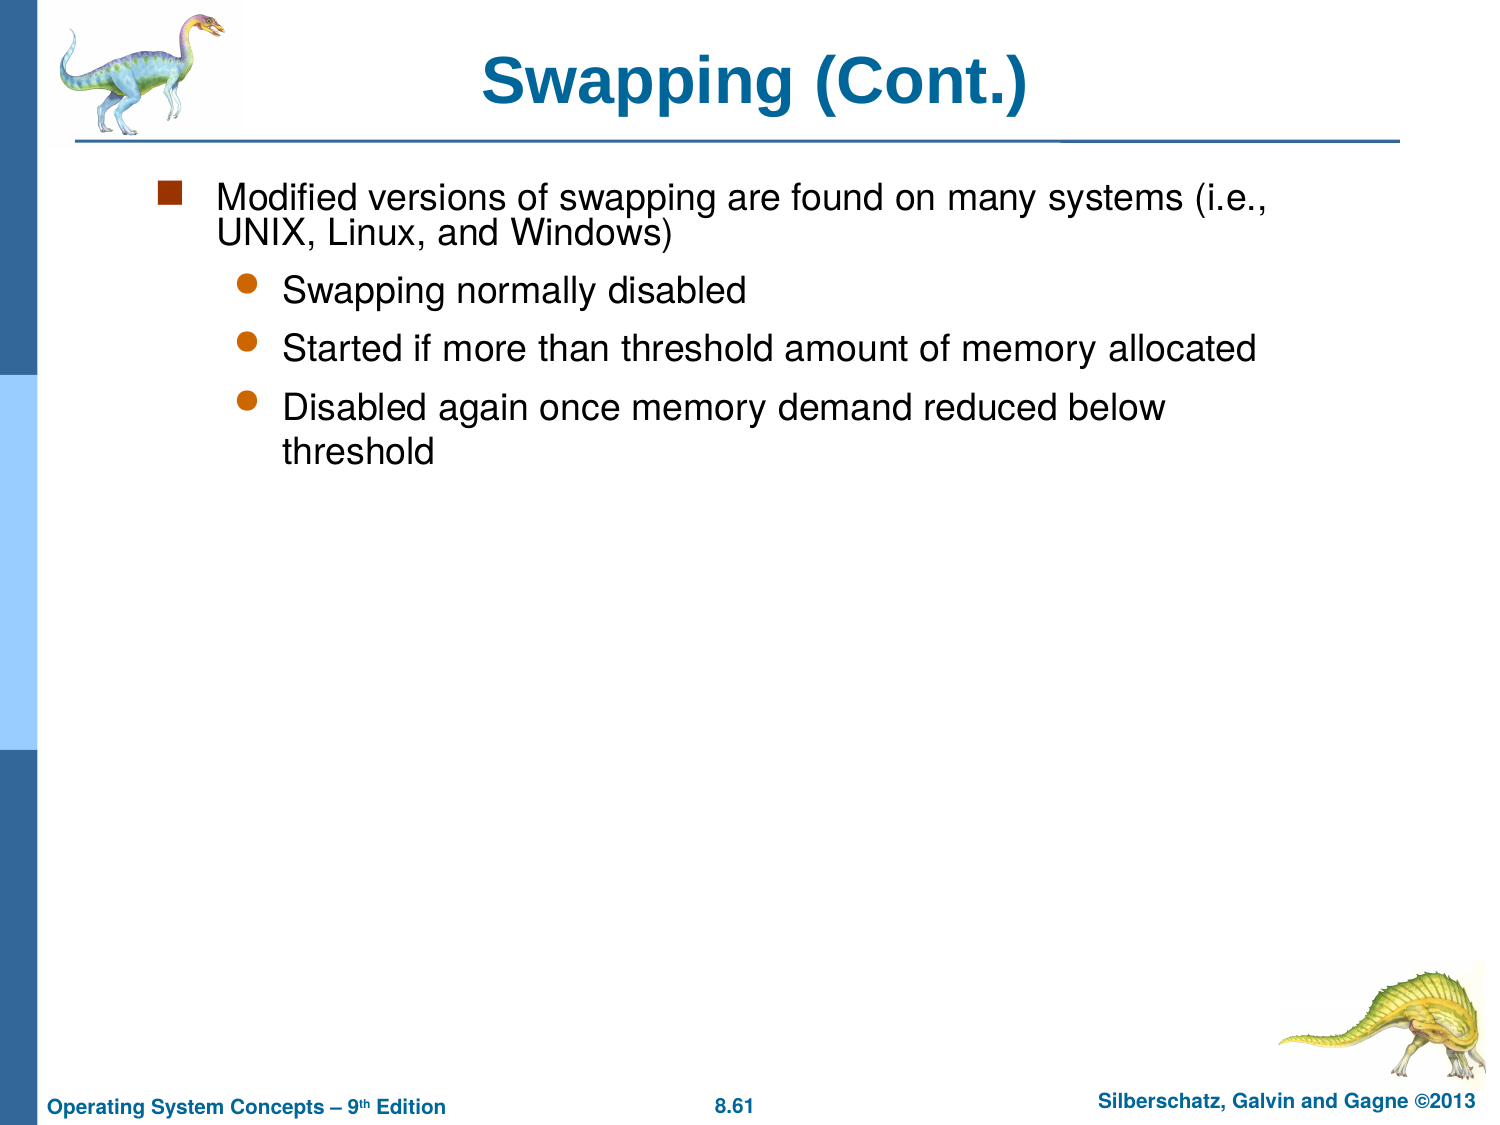

# Swapping (Cont.)
Modified versions of swapping are found on many systems (i.e., UNIX, Linux, and Windows)
Swapping normally disabled
Started if more than threshold amount of memory allocated
Disabled again once memory demand reduced below threshold